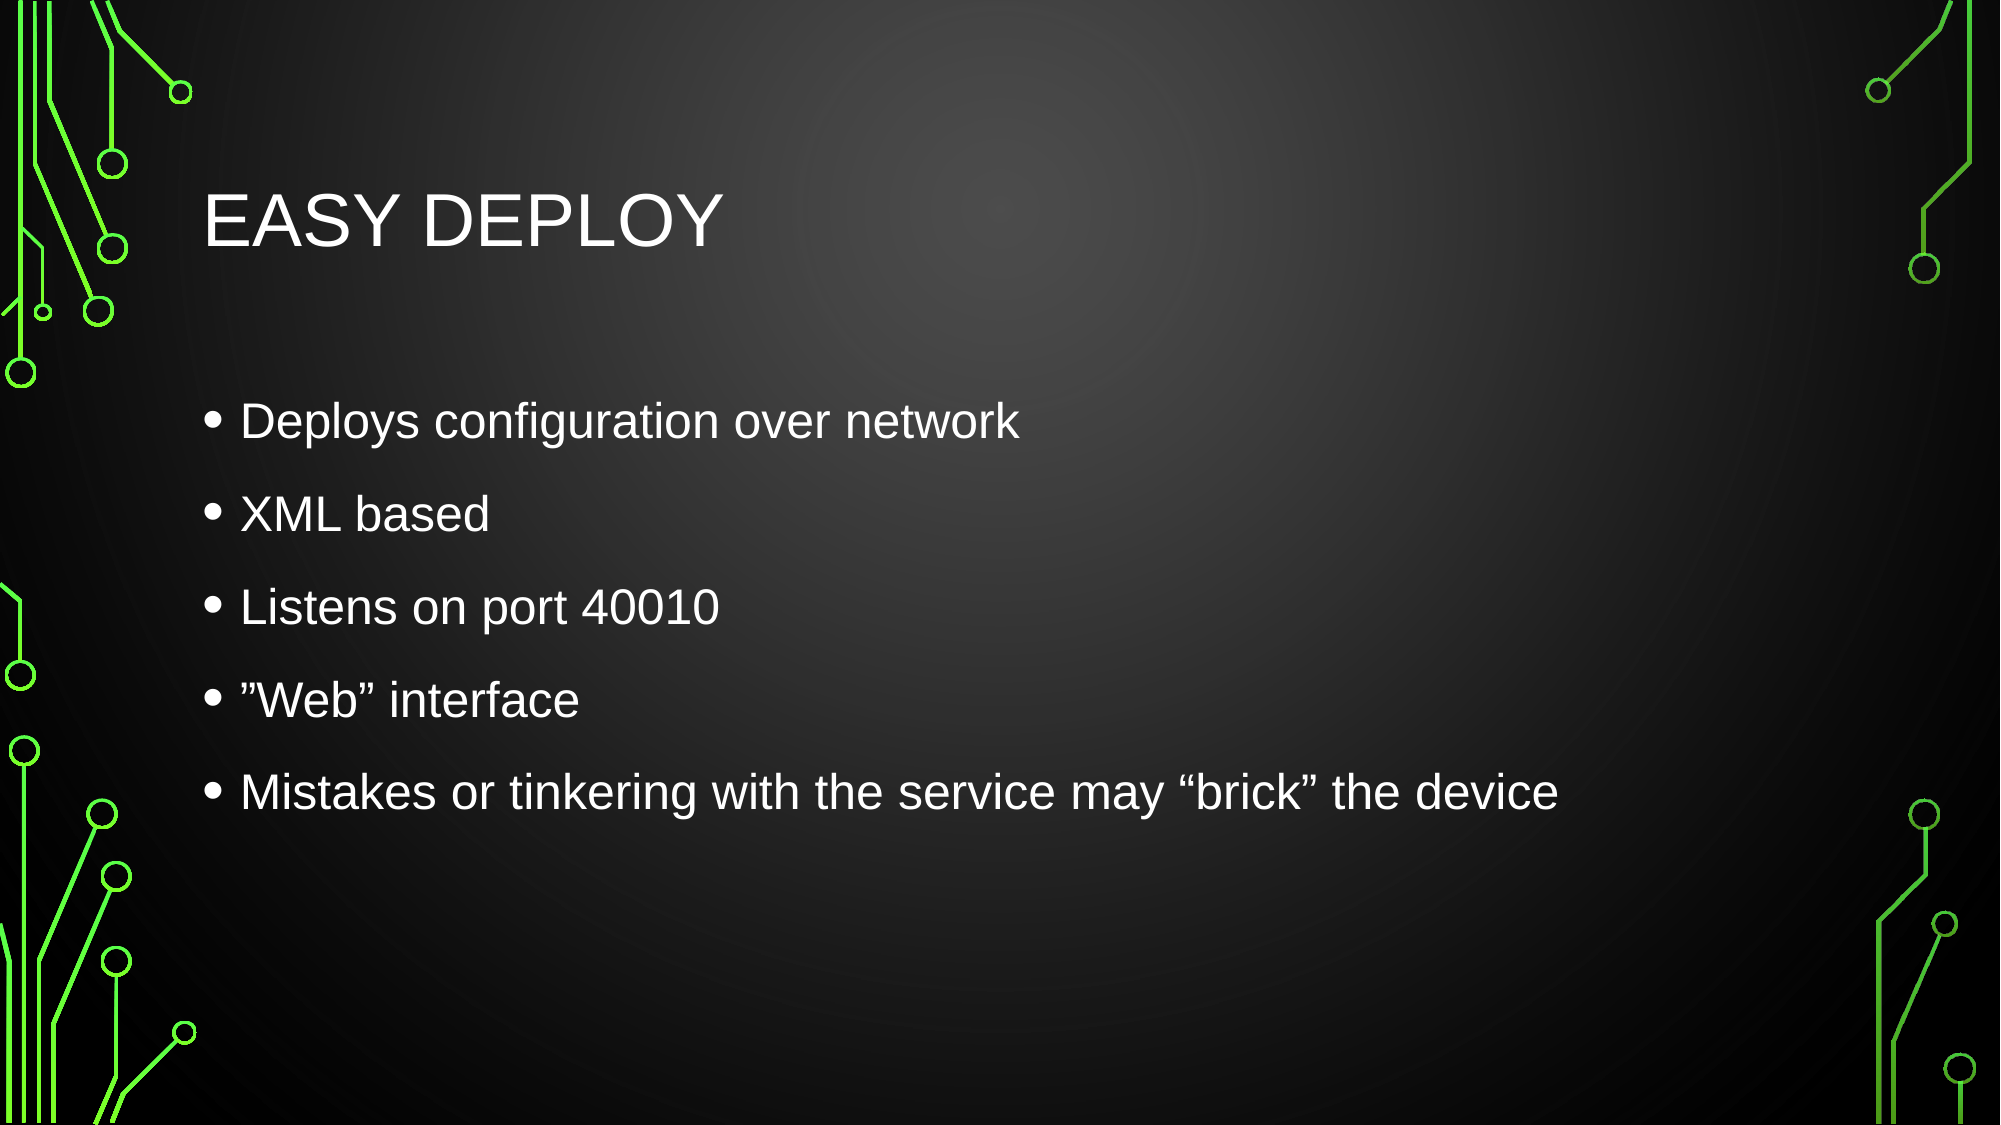

# EASY DEPLOY
Deploys configuration over network
XML based
Listens on port 40010
”Web” interface
Mistakes or tinkering with the service may “brick” the device